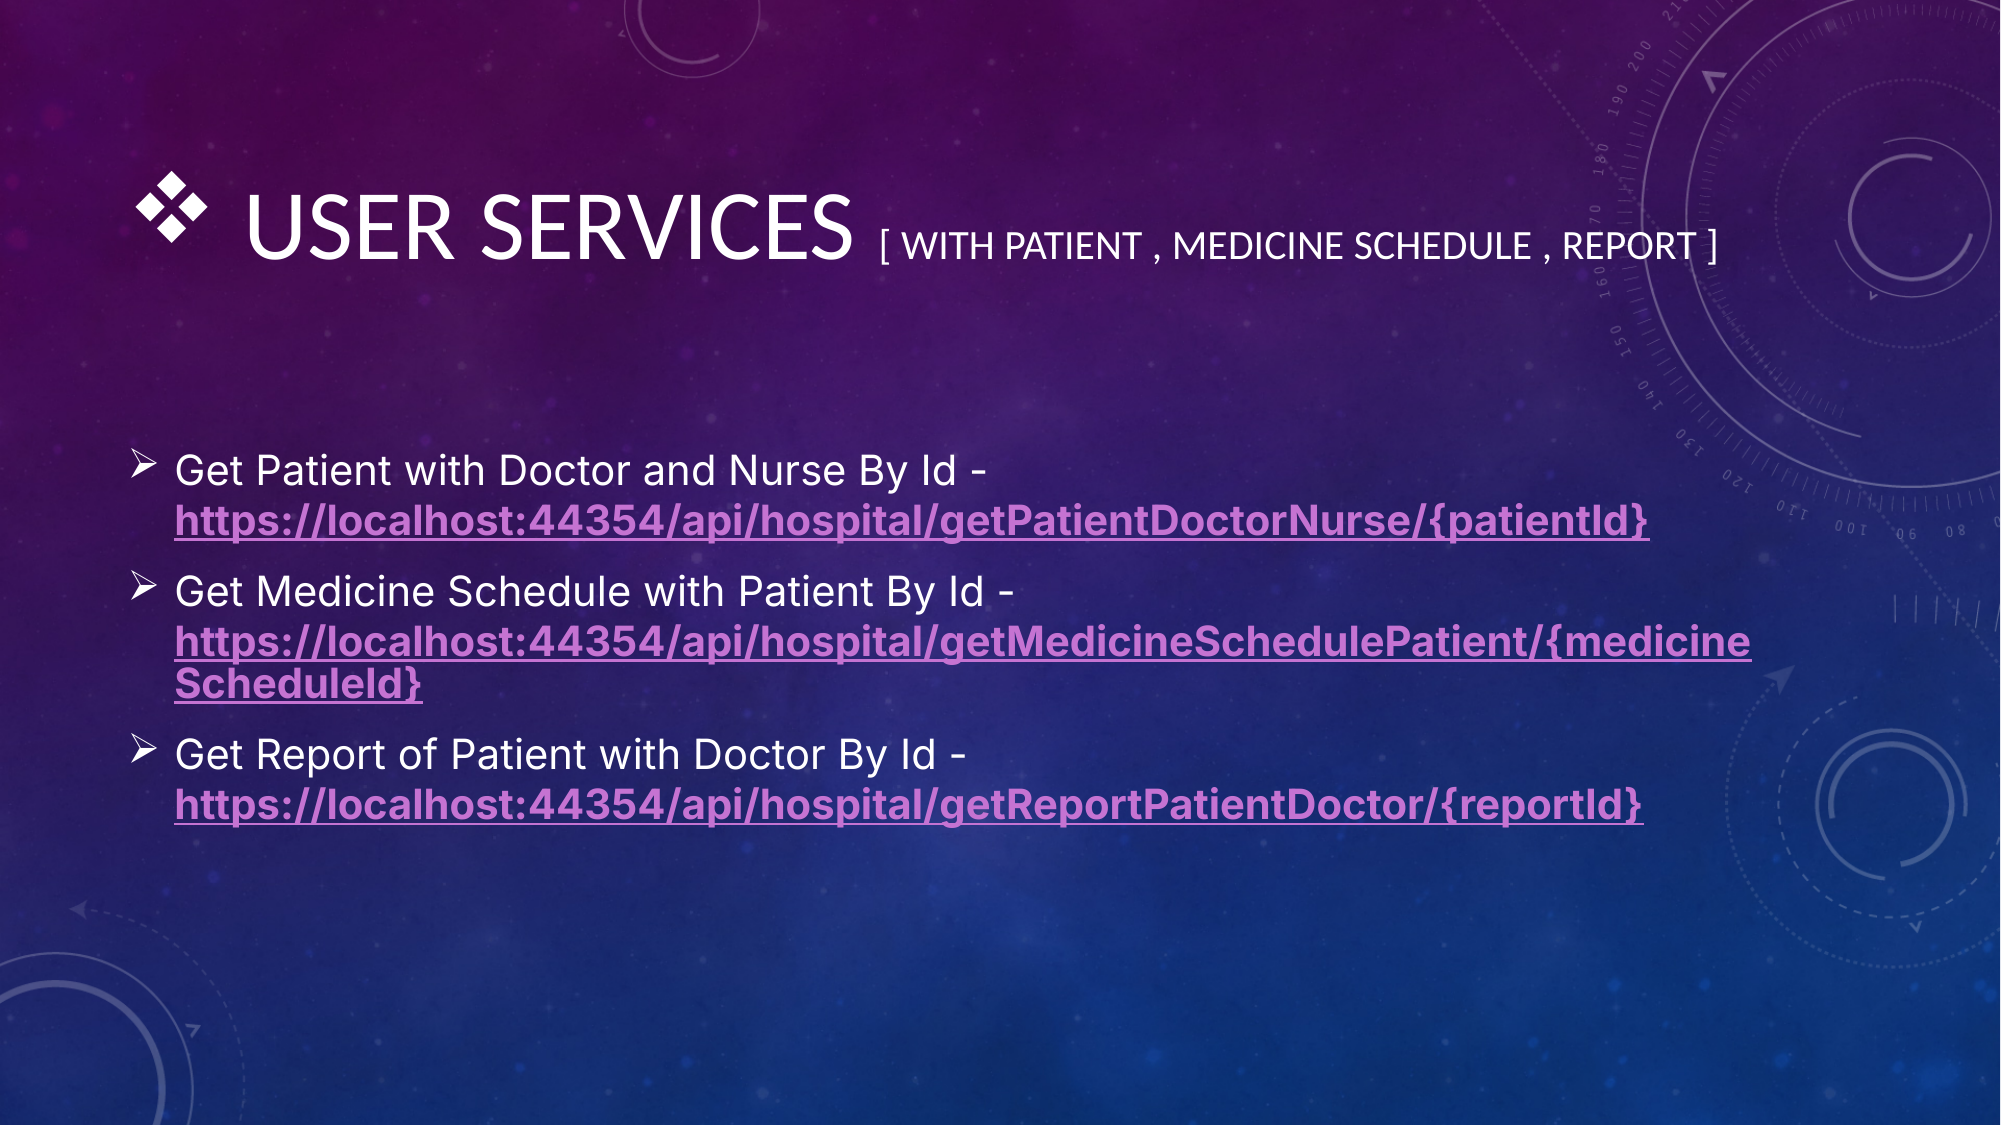

# user services [ with patient , Medicine Schedule , Report ]
Get Patient with Doctor and Nurse By Id - https://localhost:44354/api/hospital/getPatientDoctorNurse/{patientId}
Get Medicine Schedule with Patient By Id - https://localhost:44354/api/hospital/getMedicineSchedulePatient/{medicineScheduleId}
Get Report of Patient with Doctor By Id - https://localhost:44354/api/hospital/getReportPatientDoctor/{reportId}